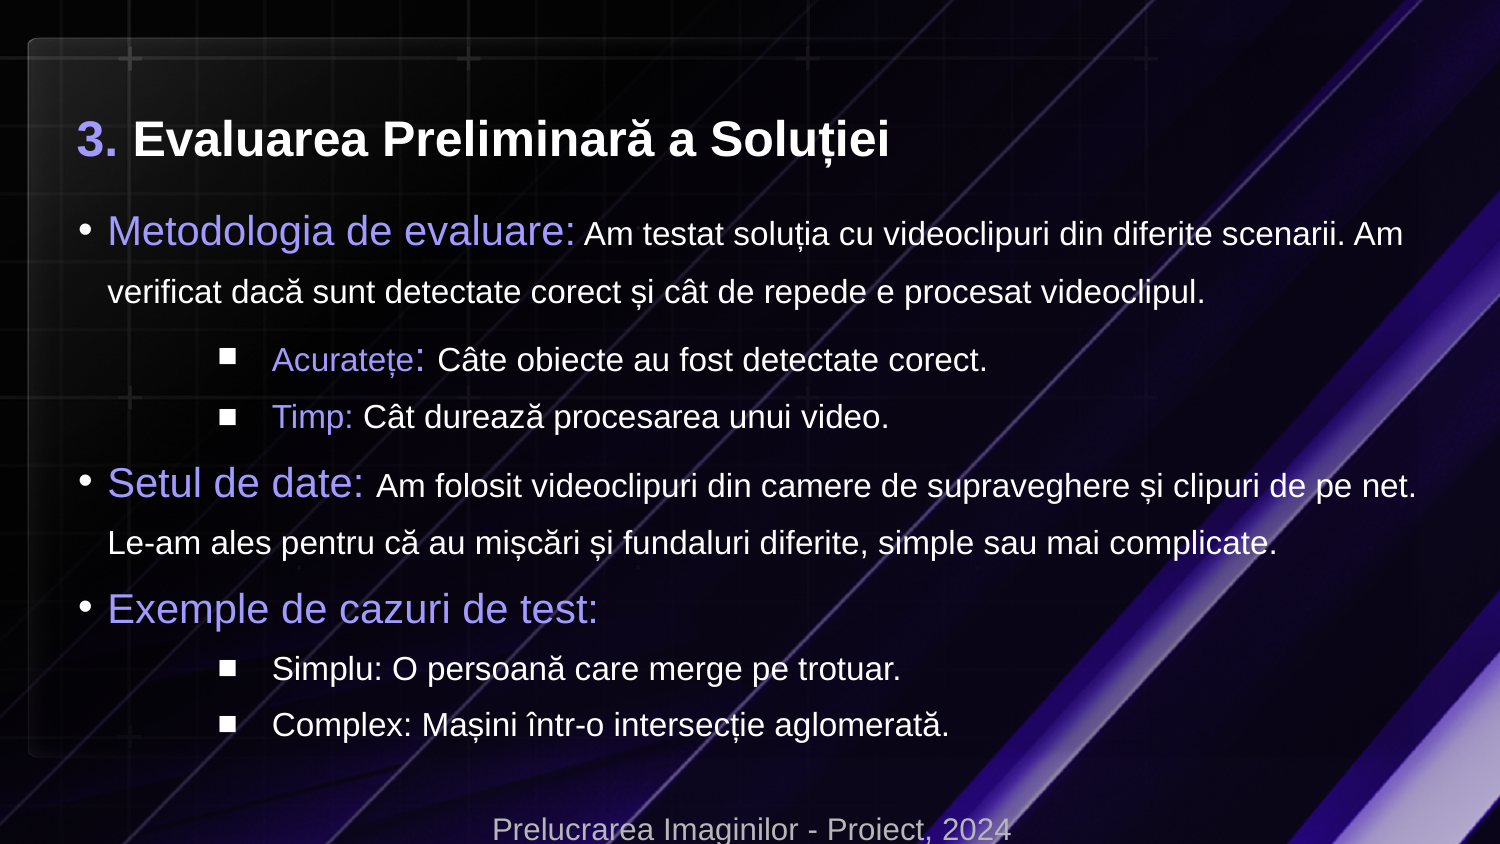

3. Evaluarea Preliminară a Soluției
Metodologia de evaluare: Am testat soluția cu videoclipuri din diferite scenarii. Am verificat dacă sunt detectate corect și cât de repede e procesat videoclipul.
Acuratețe: Câte obiecte au fost detectate corect.
Timp: Cât durează procesarea unui video.
Setul de date: Am folosit videoclipuri din camere de supraveghere și clipuri de pe net. Le-am ales pentru că au mișcări și fundaluri diferite, simple sau mai complicate.
Exemple de cazuri de test:
Simplu: O persoană care merge pe trotuar.
Complex: Mașini într-o intersecție aglomerată.
Prelucrarea Imaginilor - Proiect, 2024